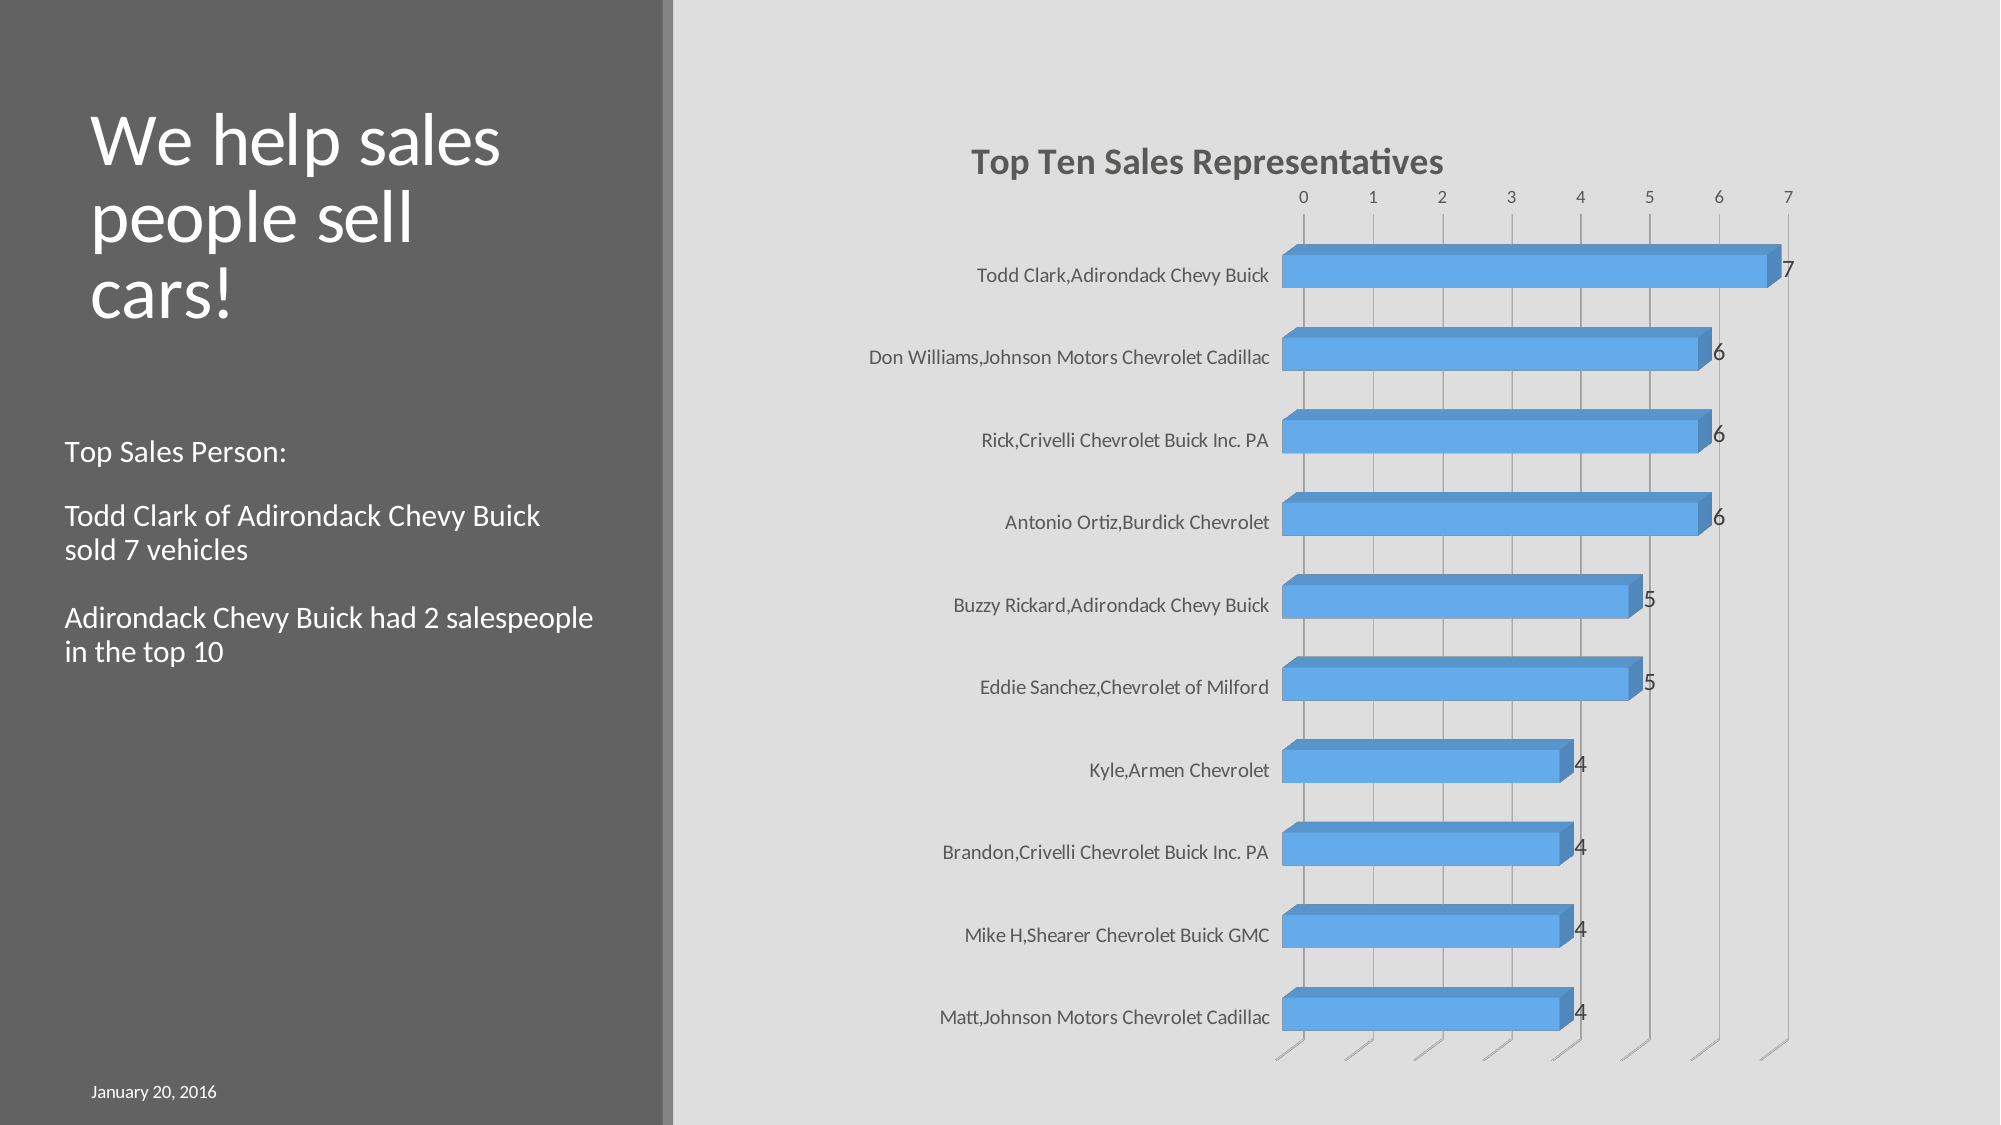

We help sales people sell cars!
Top Ten Sales Representatives

[unsupported chart]

Top Sales Person:

Todd Clark of Adirondack Chevy Buick sold 7 vehicles

Adirondack Chevy Buick had 2 salespeople in the top 10
January 20, 2016